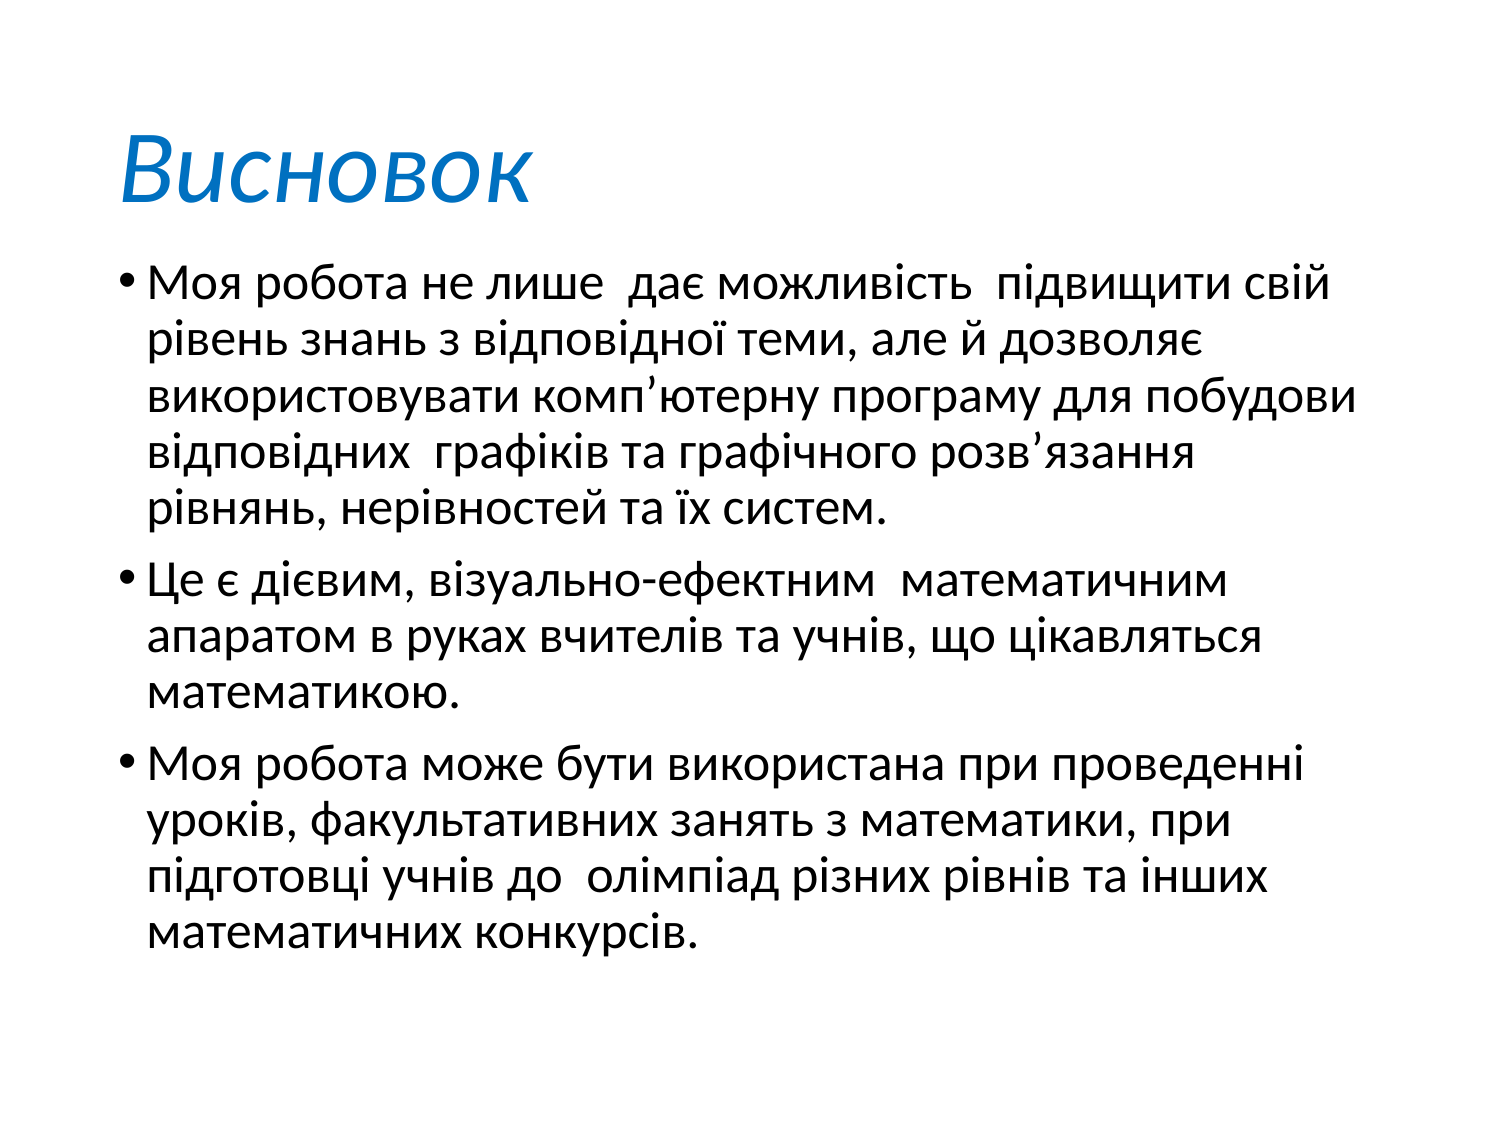

# Висновок
Моя робота не лише  дає можливість  підвищити свій рівень знань з відповідної теми, але й дозволяє використовувати комп’ютерну програму для побудови  відповідних  графіків та графічного розв’язання рівнянь, нерівностей та їх систем.
Це є дієвим, візуально-ефектним  математичним апаратом в руках вчителів та учнів, що цікавляться математикою.
Моя робота може бути використана при проведенні уроків, факультативних занять з математики, при підготовці учнів до  олімпіад різних рівнів та інших математичних конкурсів.